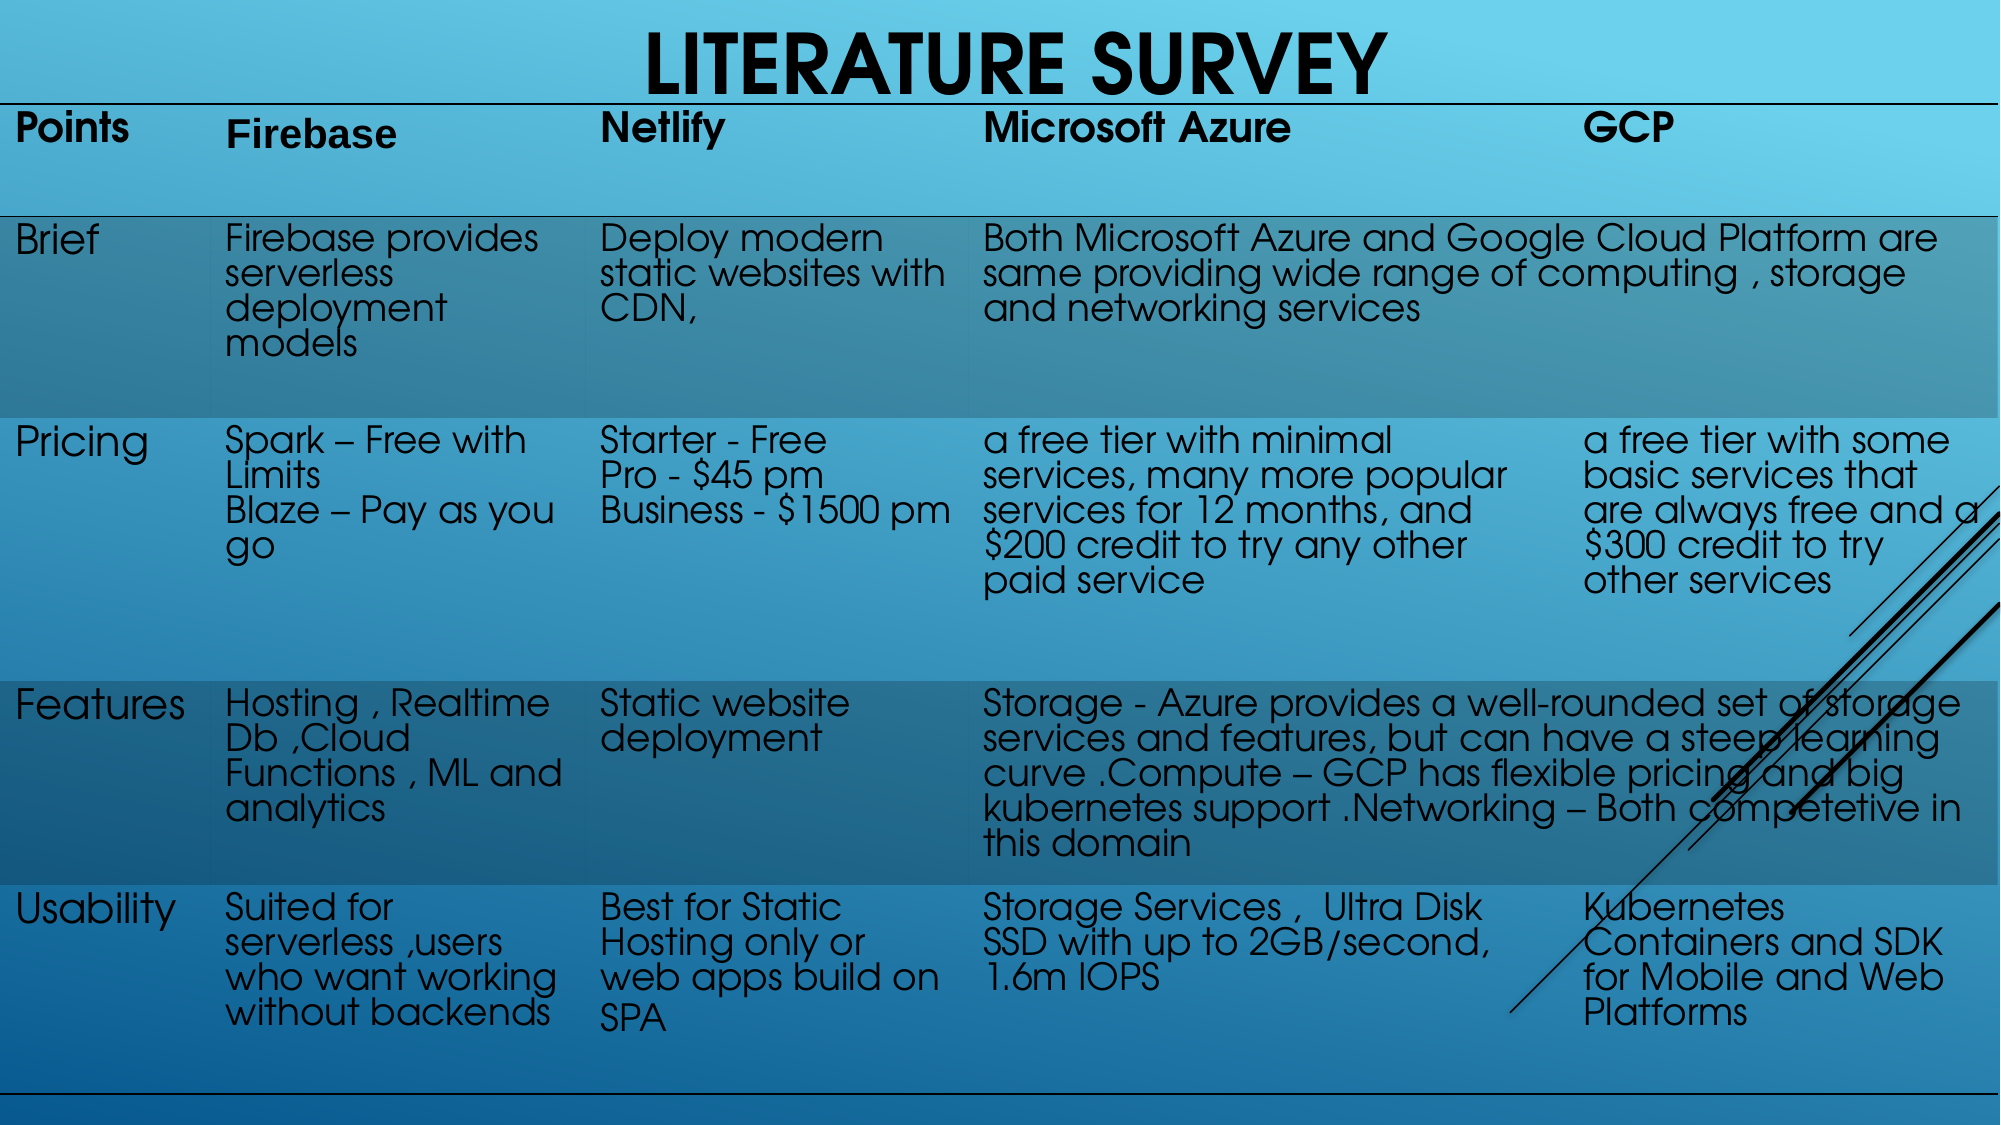

LITERATURE SURvey
| Points | Firebase | Netlify | Microsoft Azure | GCP |
| --- | --- | --- | --- | --- |
| Brief | Firebase provides serverless deployment models | Deploy modern static websites with CDN, | Both Microsoft Azure and Google Cloud Platform are same providing wide range of computing , storage and networking services |  |
| Pricing | Spark – Free with Limits Blaze – Pay as you go | Starter - Free  Pro - $45 pm Business - $1500 pm | a free tier with minimal services, many more popular services for 12 months, and $200 credit to try any other paid service | a free tier with some basic services that are always free and a $300 credit to try other services |
| Features | Hosting , Realtime Db ,Cloud Functions , ML and analytics | Static website deployment | Storage - Azure provides a well-rounded set of storage services and features, but can have a steep learning curve .Compute – GCP has flexible pricing and big kubernetes support .Networking – Both competetive in this domain |  |
| Usability | Suited for serverless ,users who want working without backends | Best for Static Hosting only or web apps build on SPA | Storage Services ,  Ultra Disk SSD with up to 2GB/second, 1.6m IOPS | Kubernetes Containers and SDK for Mobile and Web Platforms |